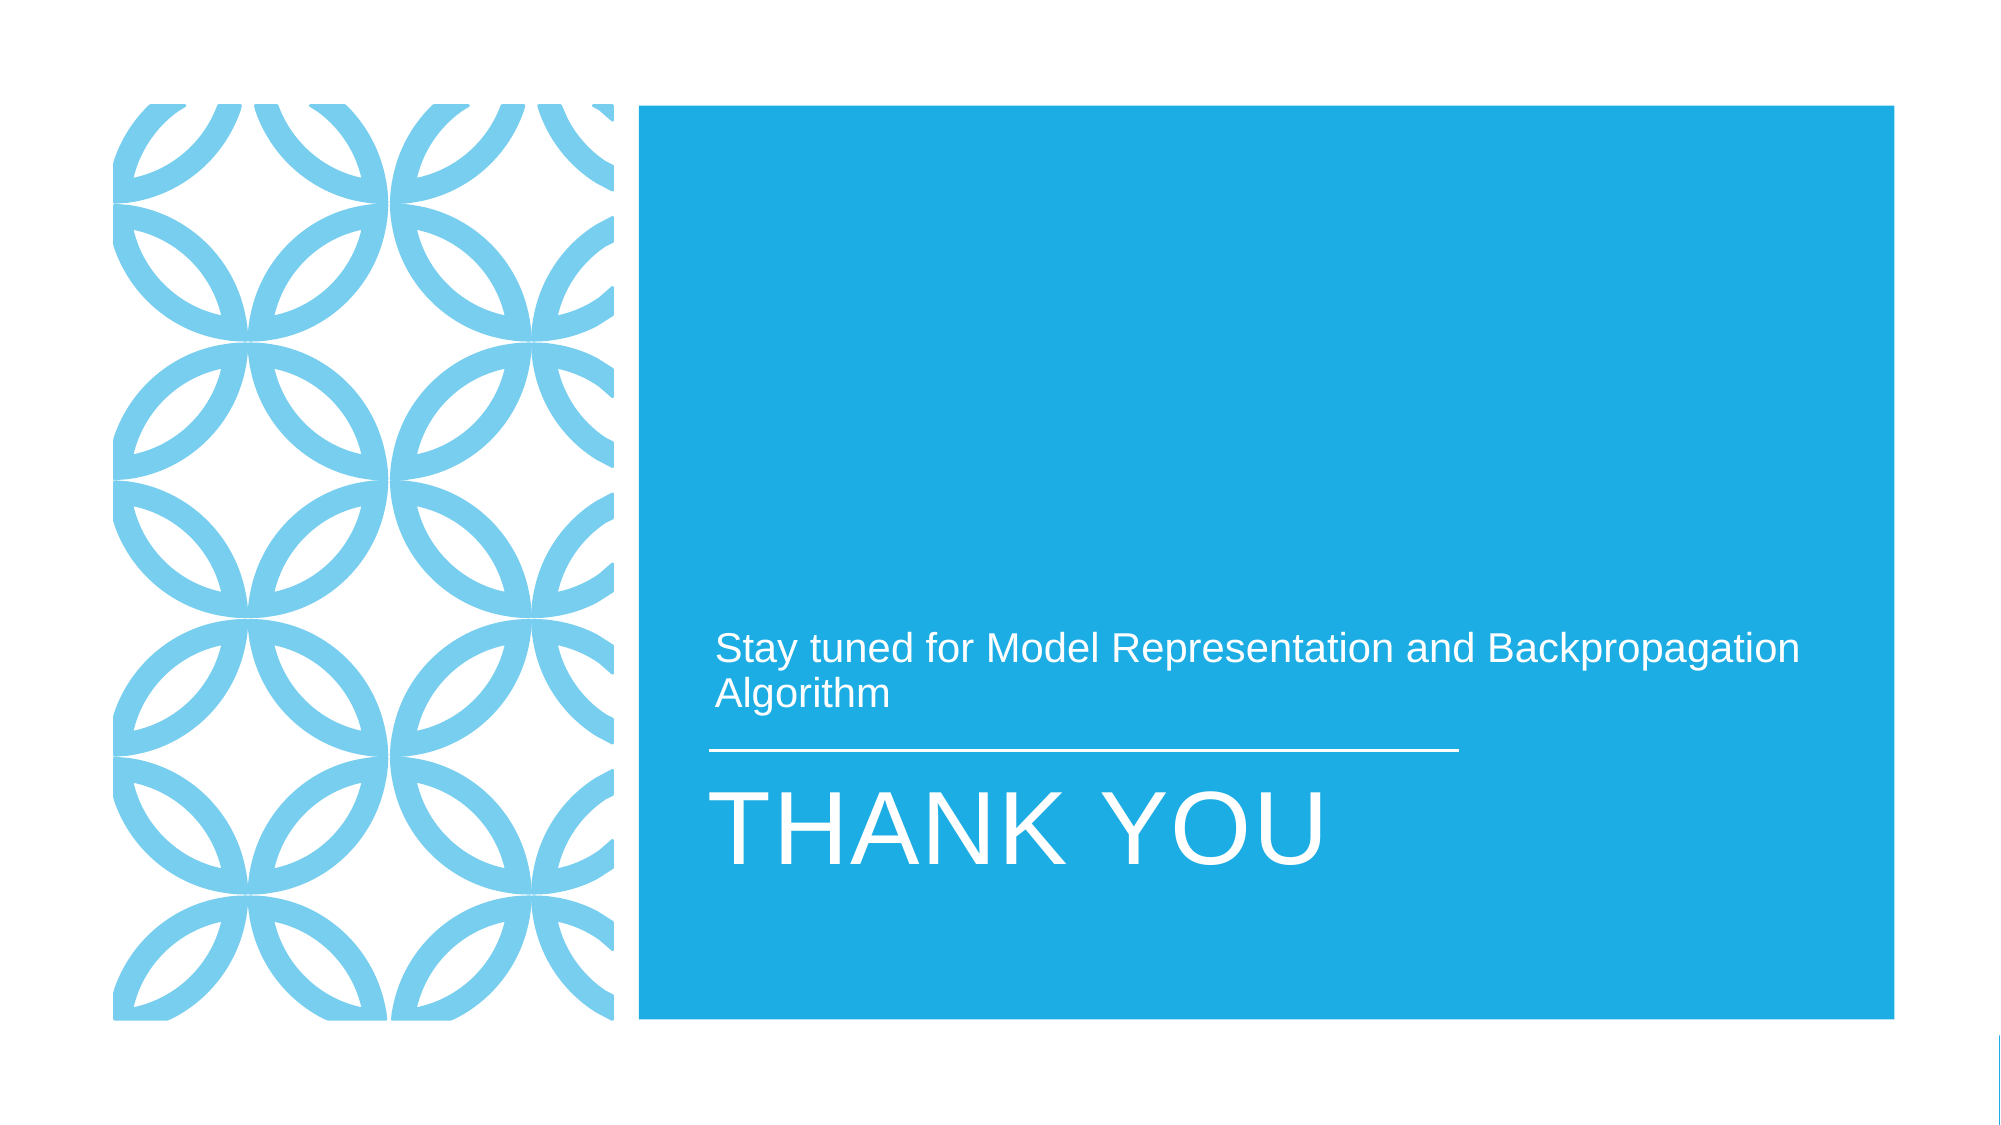

Stay tuned for Model Representation and Backpropagation Algorithm

# Thank you